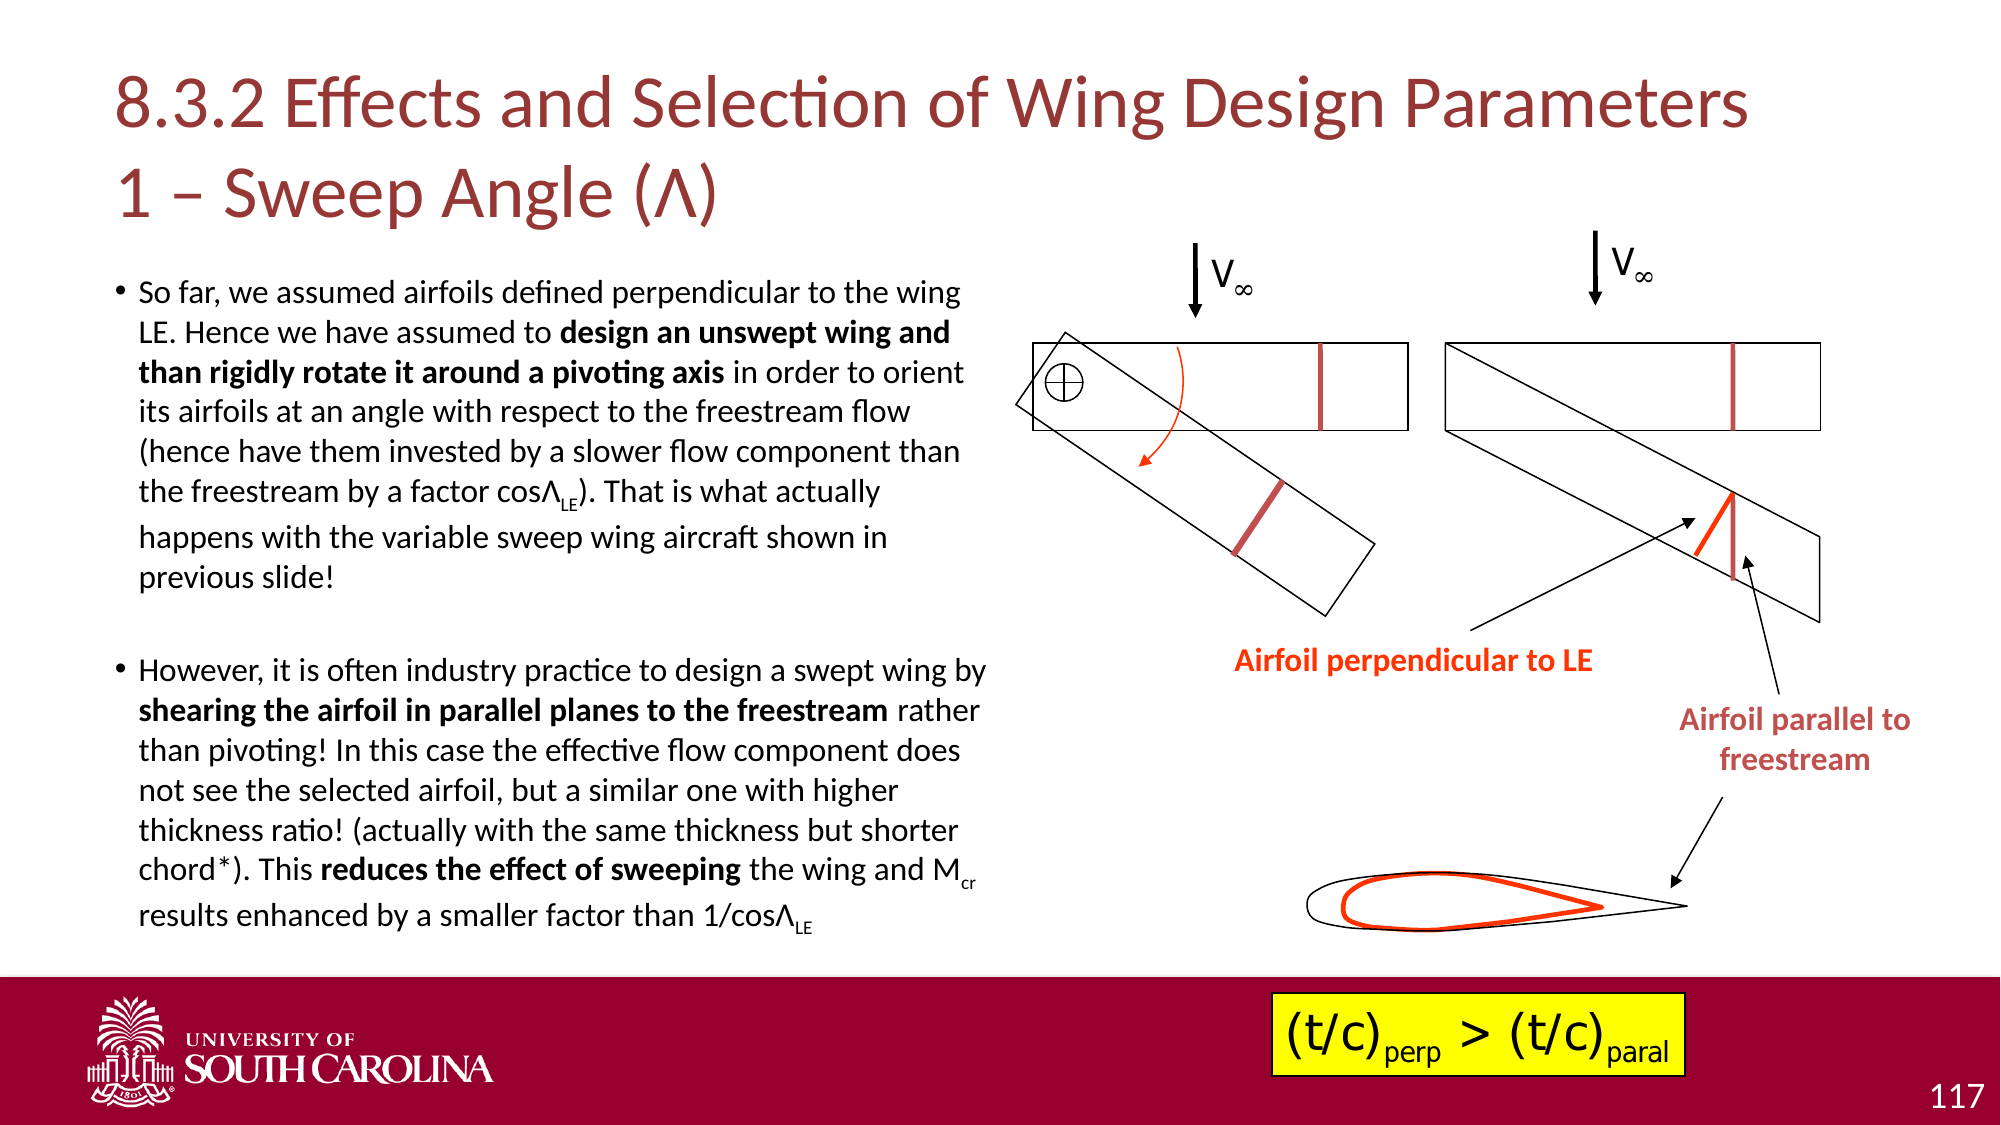

# 8.3.2 Effects and Selection of Wing Design Parameters 1 – Sweep Angle (Λ)

V∞

V∞
So far, we assumed airfoils defined perpendicular to the wing LE. Hence we have assumed to design an unswept wing and than rigidly rotate it around a pivoting axis in order to orient its airfoils at an angle with respect to the freestream flow (hence have them invested by a slower flow component than the freestream by a factor cosΛLE). That is what actually happens with the variable sweep wing aircraft shown in previous slide!

However, it is often industry practice to design a swept wing by shearing the airfoil in parallel planes to the freestream rather than pivoting! In this case the effective flow component does not see the selected airfoil, but a similar one with higher thickness ratio! (actually with the same thickness but shorter chord*). This reduces the effect of sweeping the wing and Mcr results enhanced by a smaller factor than 1/cosΛLE

Airfoil perpendicular to LE
Airfoil parallel to freestream

(t/c)perp > (t/c)paral